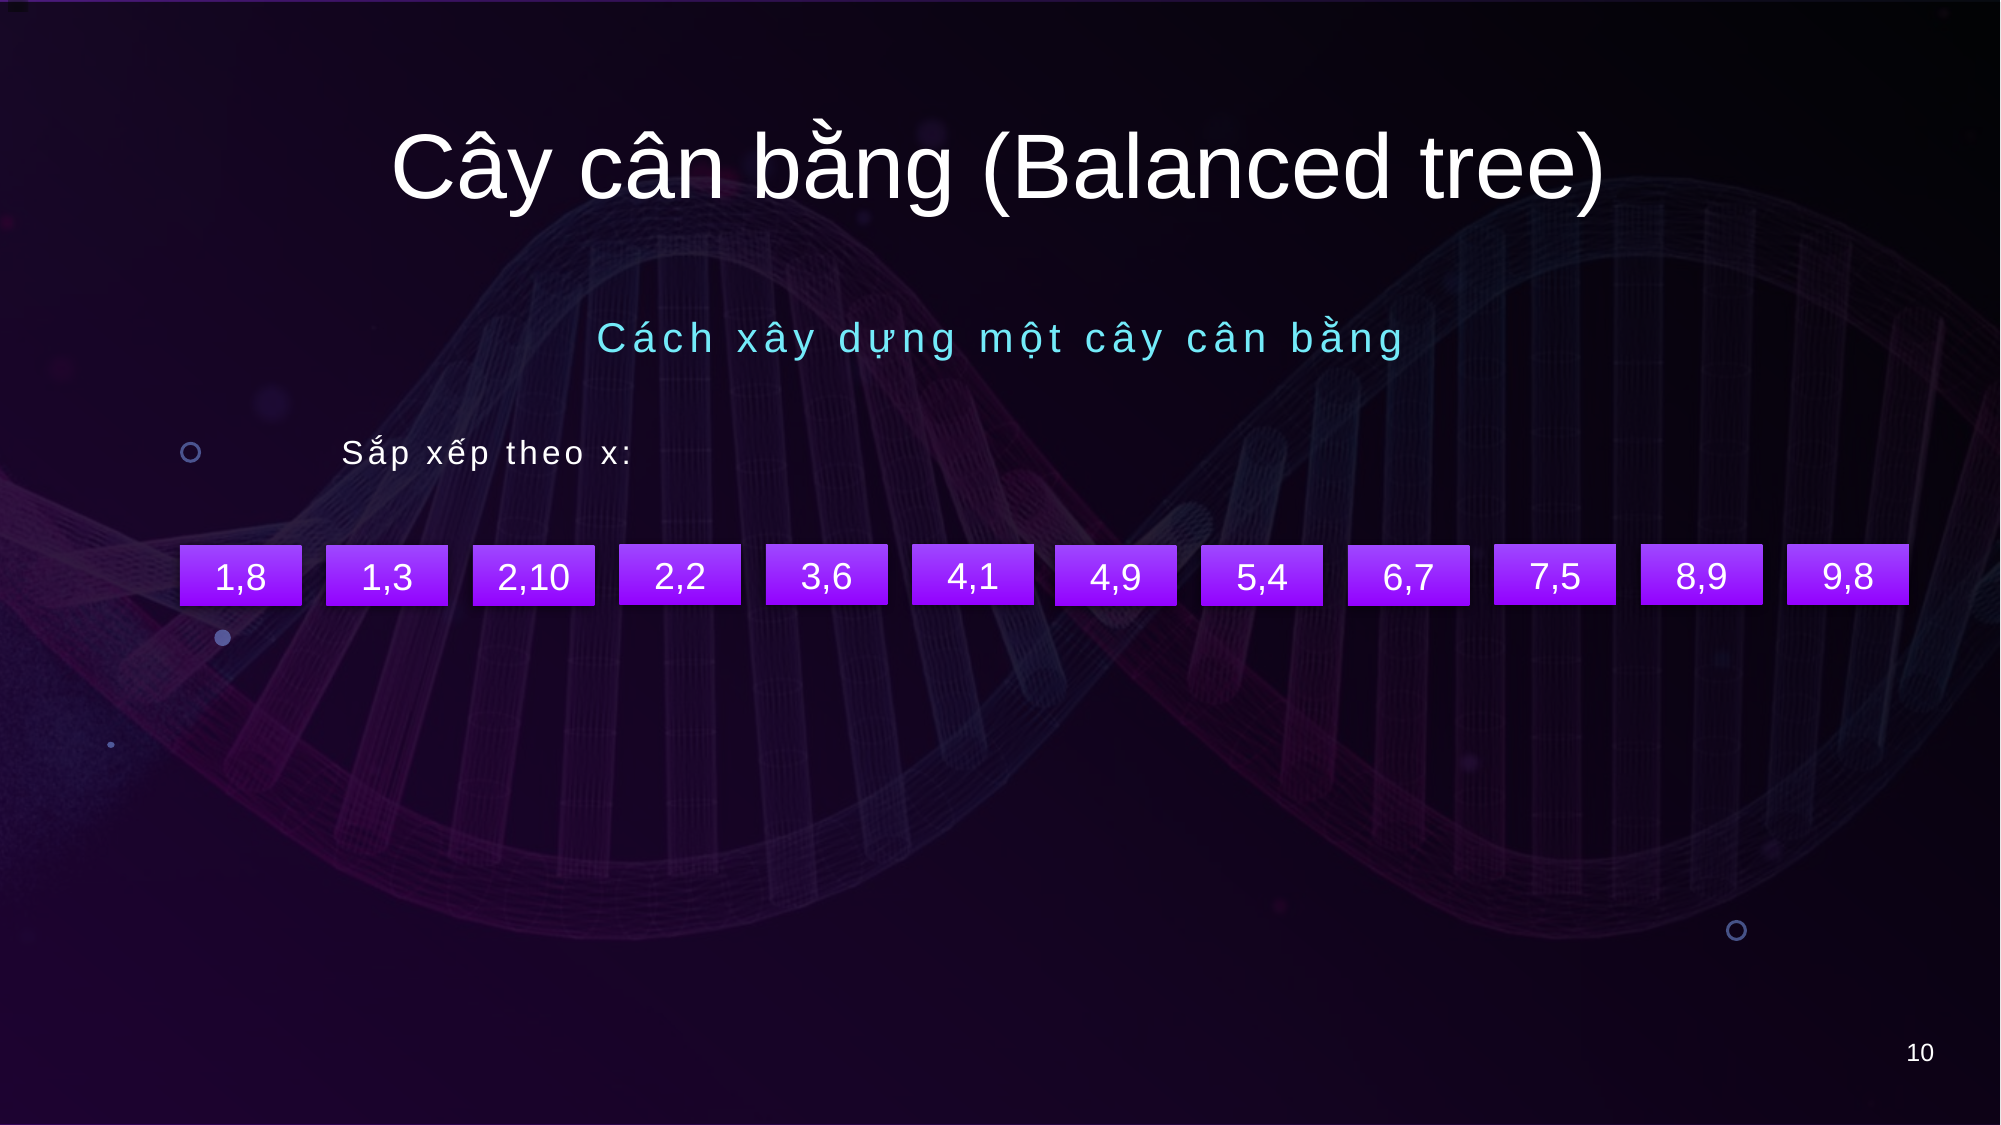

# Cây cân bằng (Balanced tree)
Cách xây dựng một cây cân bằng
Sắp xếp theo x:
7,5
2,2
4,1
8,9
9,8
3,6
4,9
6,7
1,8
2,10
5,4
1,3
10